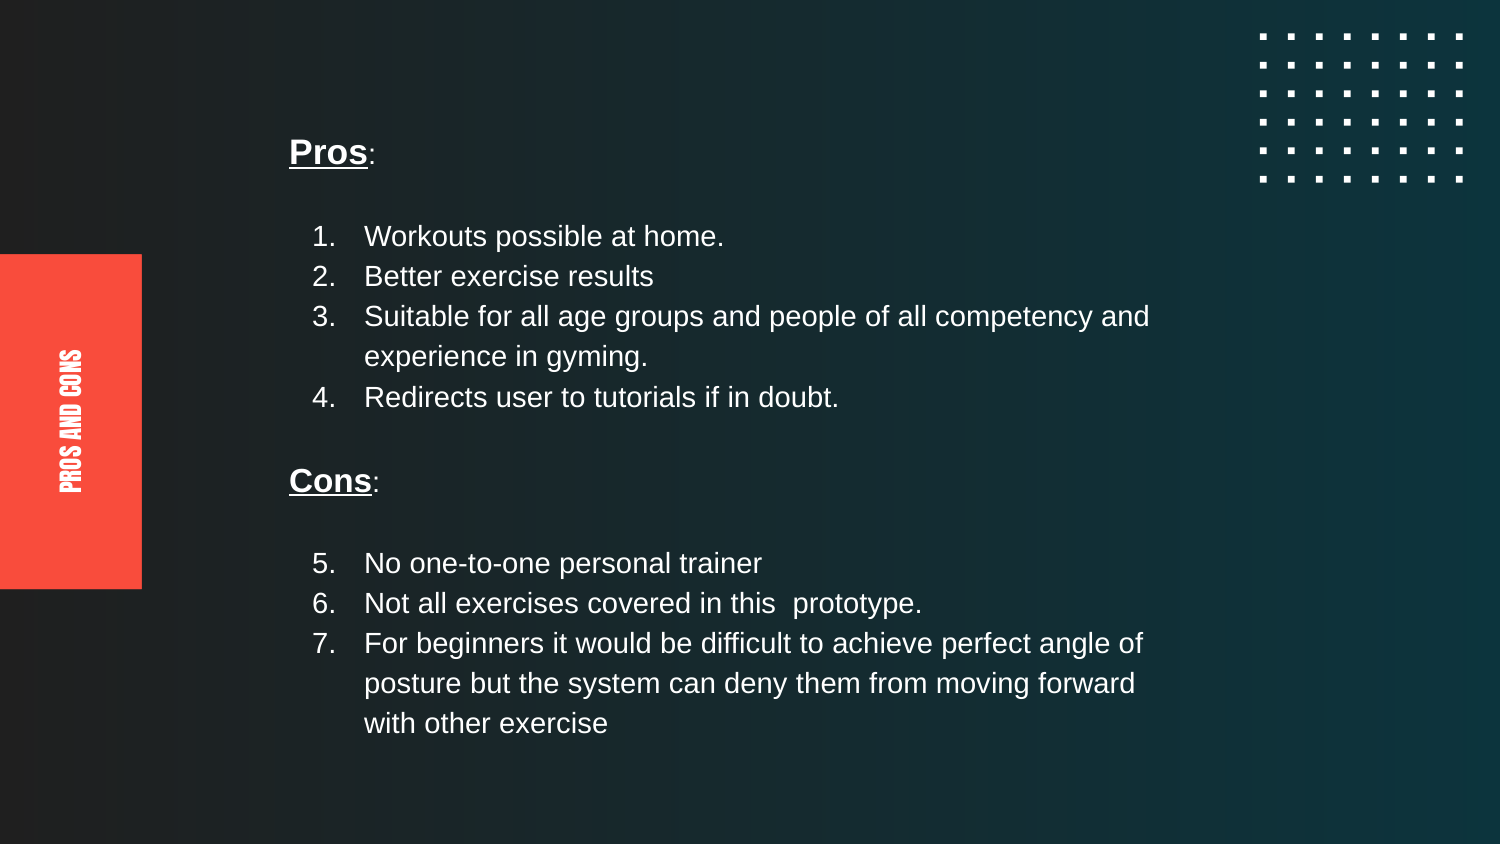

Pros:

Workouts possible at home.
Better exercise results
Suitable for all age groups and people of all competency and experience in gyming.
Redirects user to tutorials if in doubt.

Cons:

No one-to-one personal trainer
Not all exercises covered in this  prototype.
For beginners it would be difficult to achieve perfect angle of posture but the system can deny them from moving forward with other exercise

# PROS AND CONS